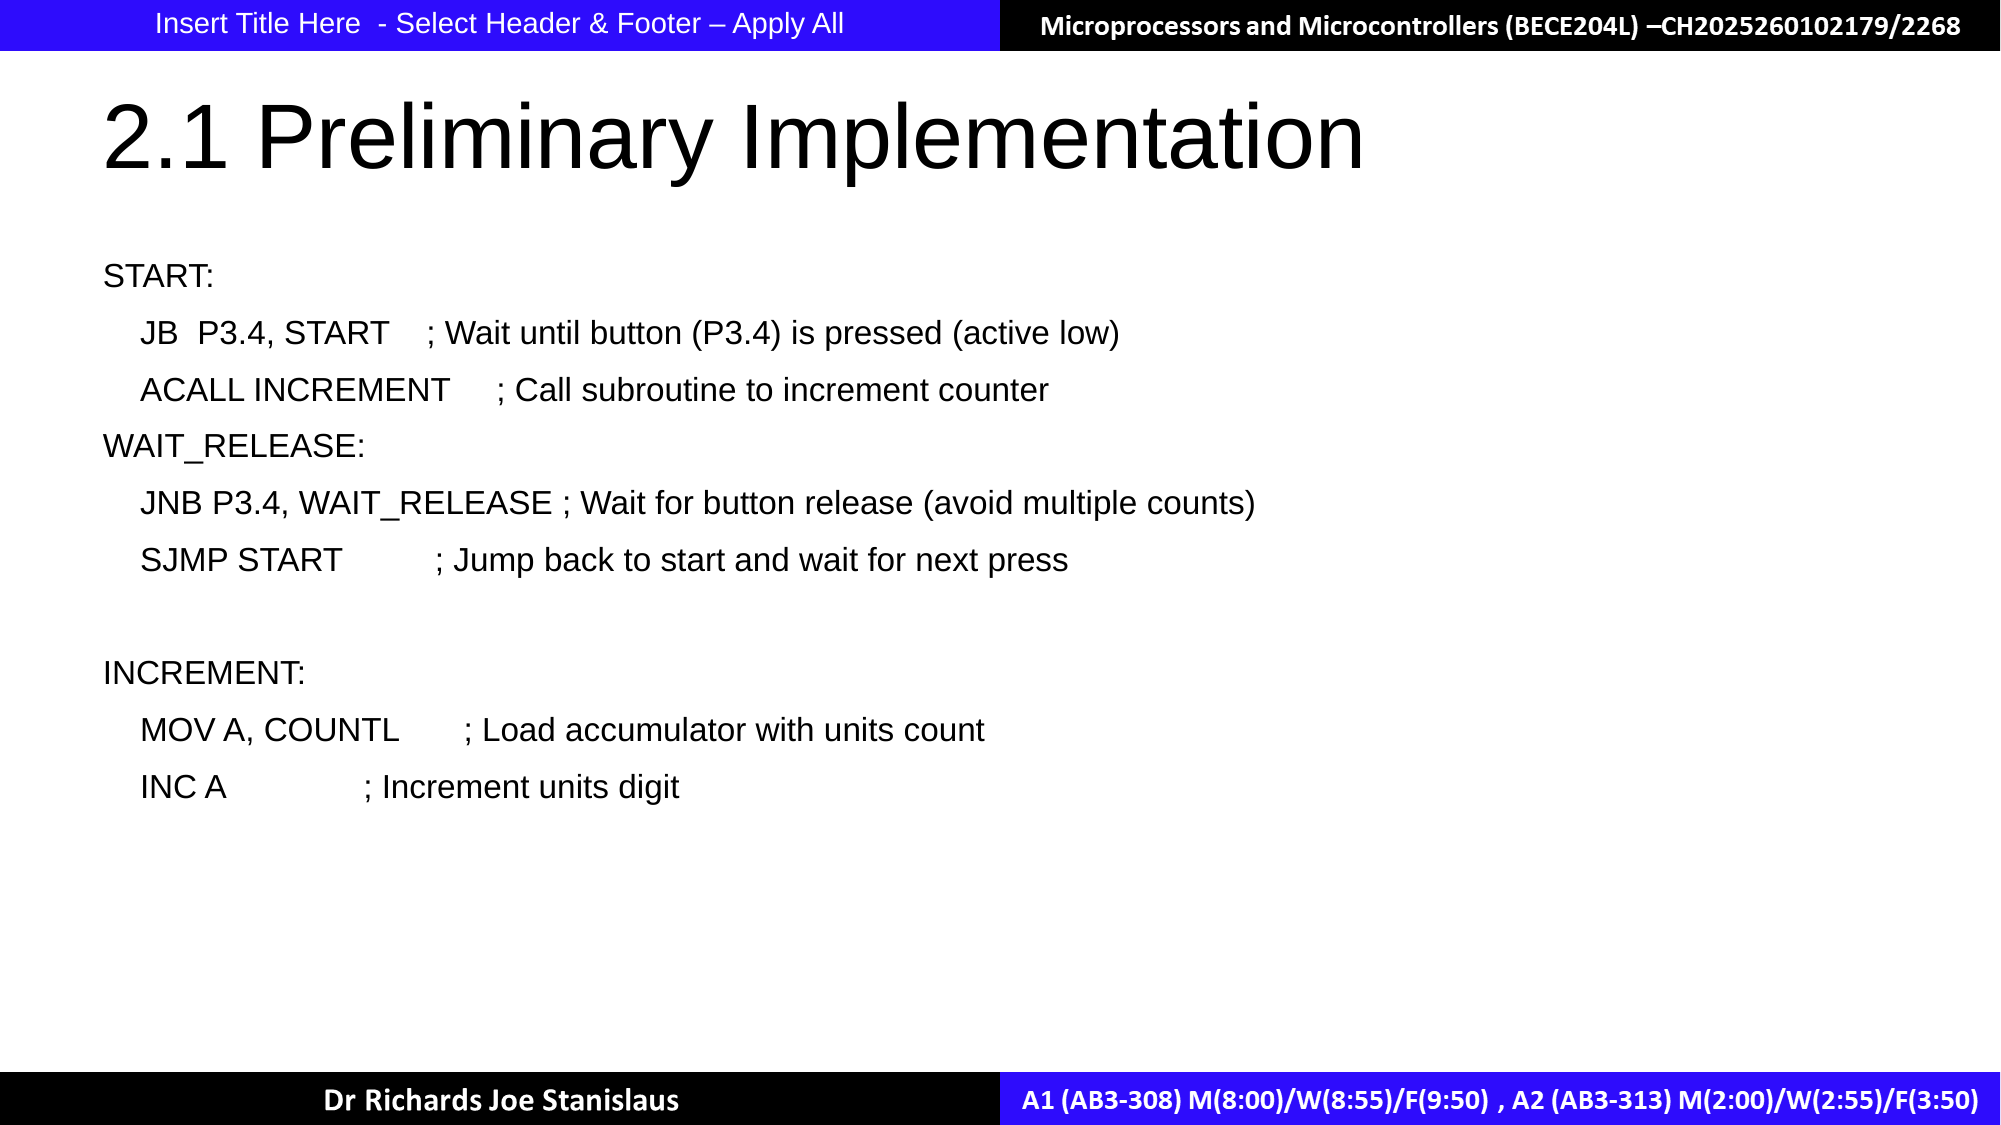

Insert Title Here  - Select Header & Footer – Apply All
# 2.1 Preliminary Implementation
START:
    JB  P3.4, START    ; Wait until button (P3.4) is pressed (active low)
    ACALL INCREMENT     ; Call subroutine to increment counter
WAIT_RELEASE:
    JNB P3.4, WAIT_RELEASE ; Wait for button release (avoid multiple counts)
    SJMP START          ; Jump back to start and wait for next press

INCREMENT:
    MOV A, COUNTL       ; Load accumulator with units count
    INC A               ; Increment units digit